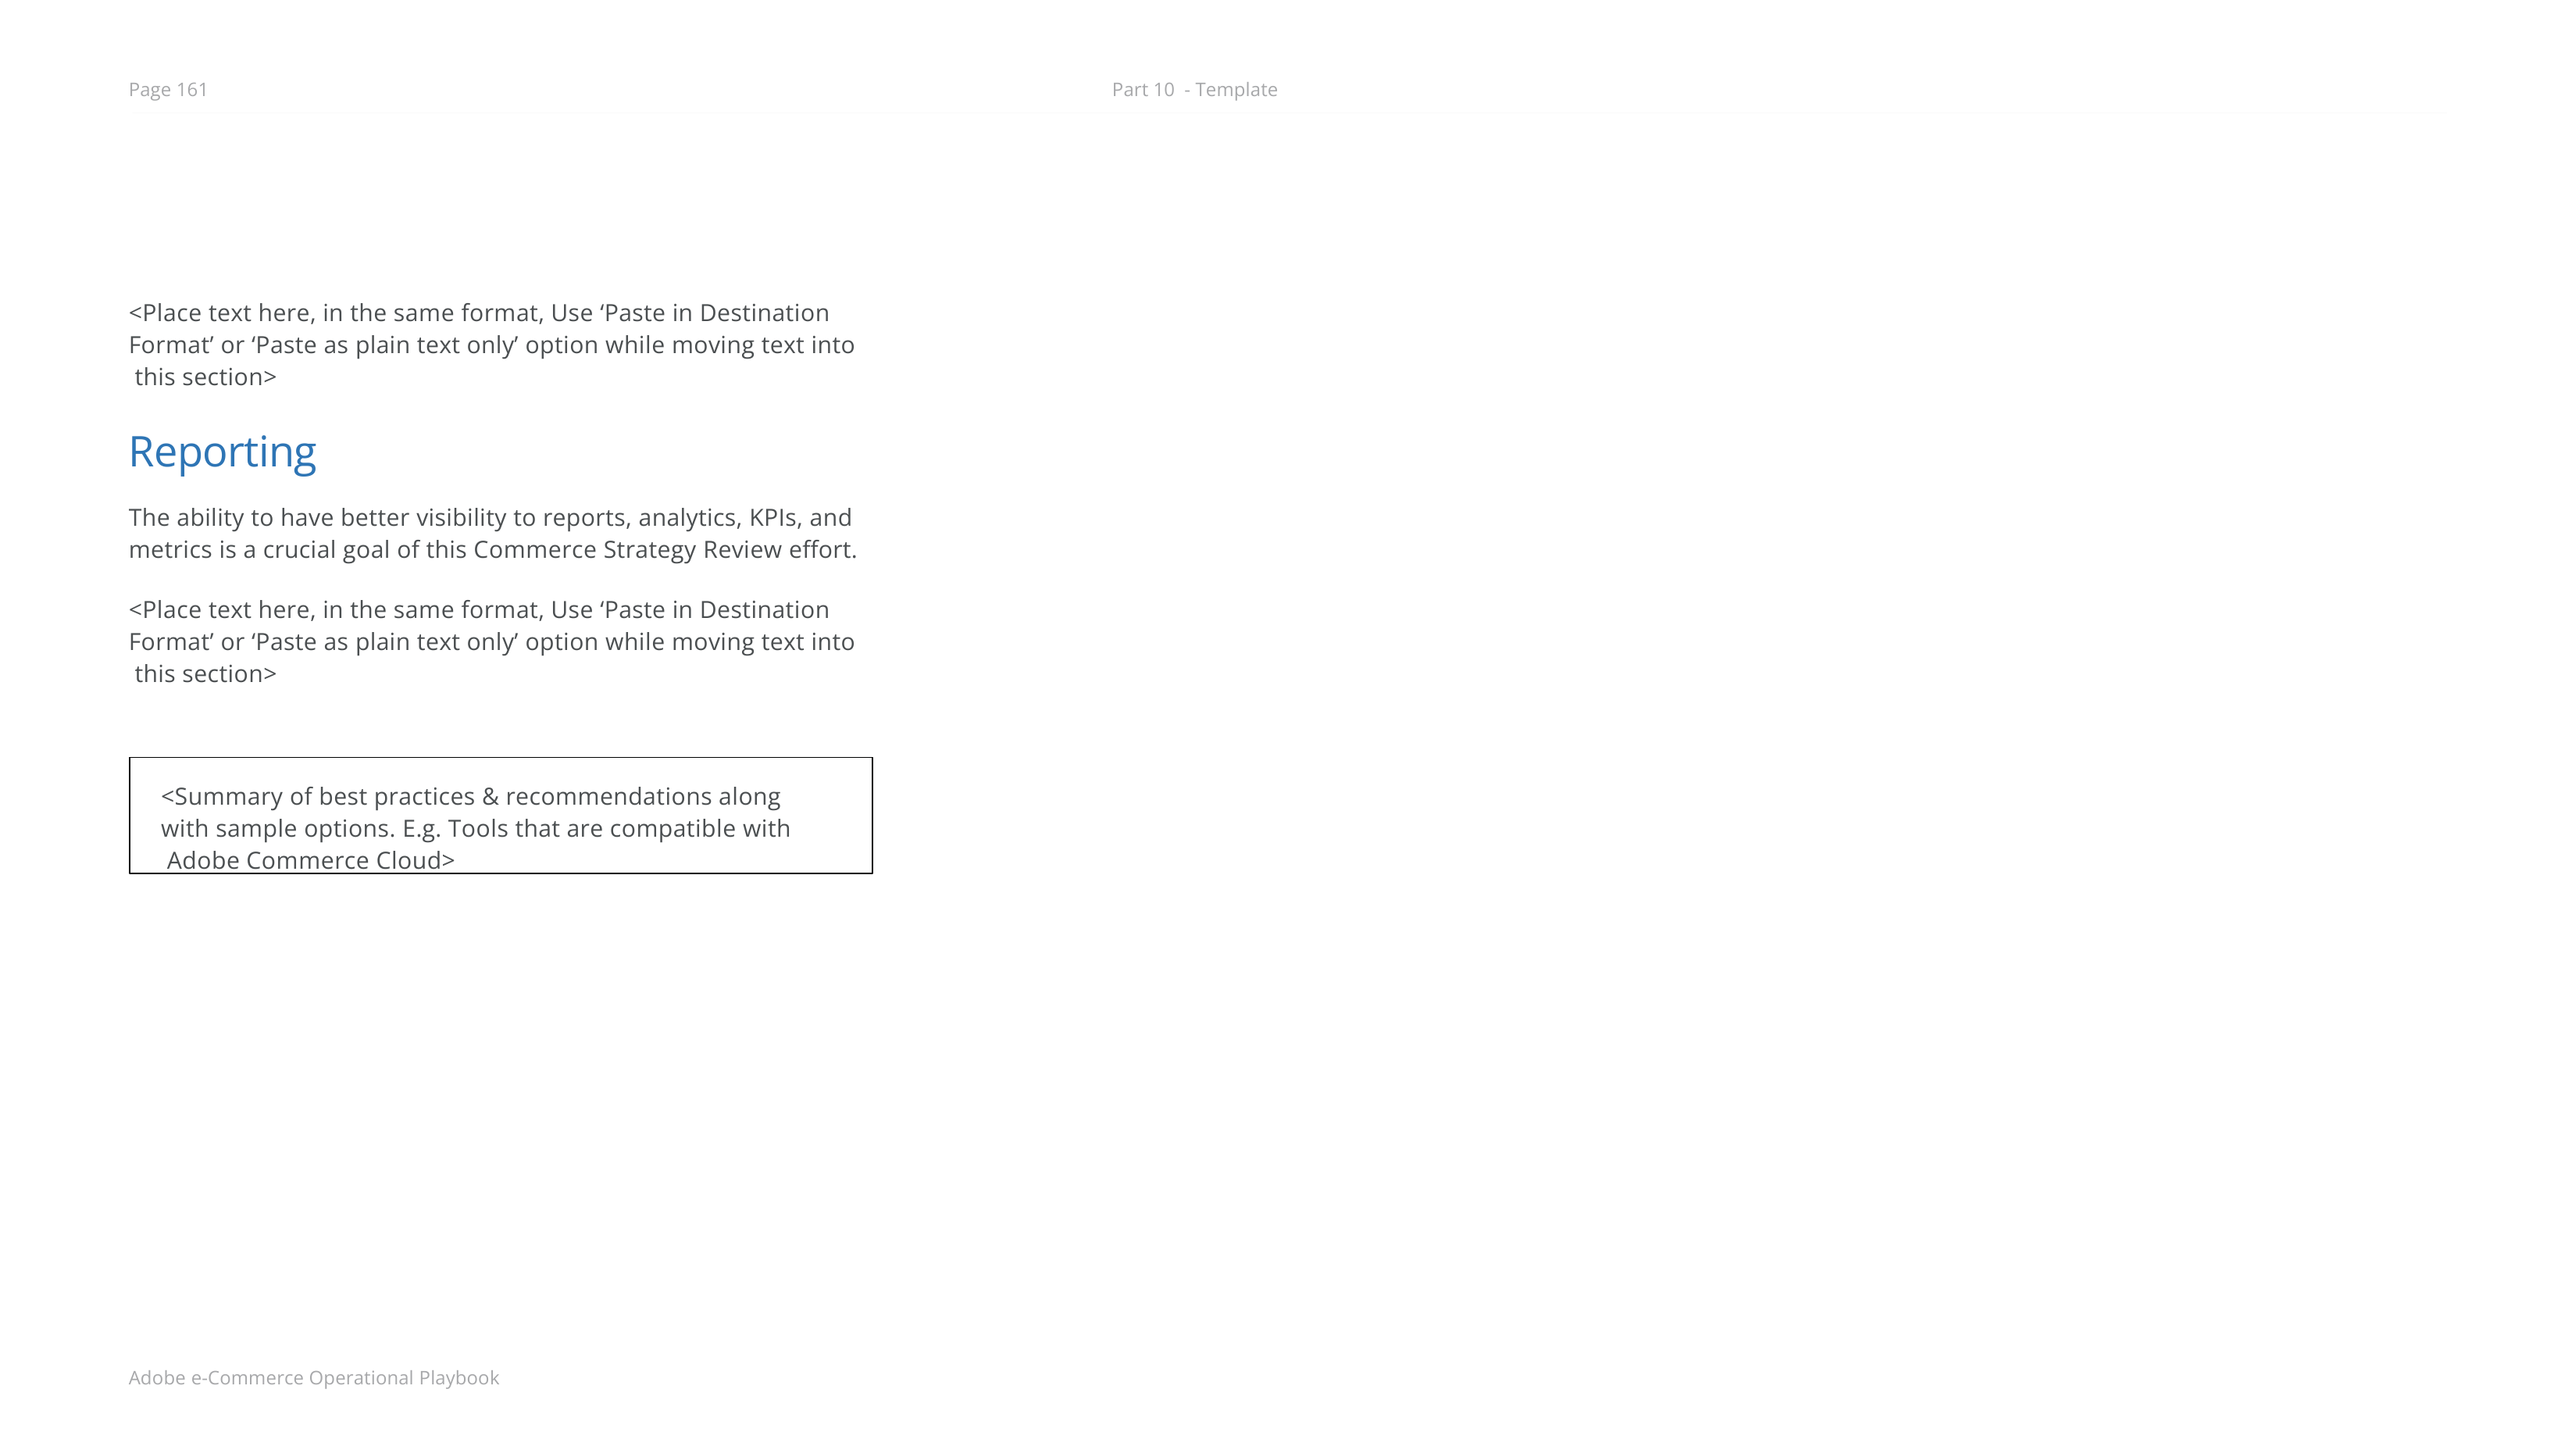

Page 161
Part 10 - Template
<Place text here, in the same format, Use ‘Paste in Destination  Format’ or ‘Paste as plain text only’ option while moving text into  this section>

Reporting
The ability to have better visibility to reports, analytics, KPIs, and
metrics is a crucial goal of this Commerce Strategy Review effort.

<Place text here, in the same format, Use ‘Paste in Destination  Format’ or ‘Paste as plain text only’ option while moving text into  this section>
<Summary of best practices & recommendations along  with sample options. E.g. Tools that are compatible with  Adobe Commerce Cloud>
Adobe e-Commerce Operational Playbook